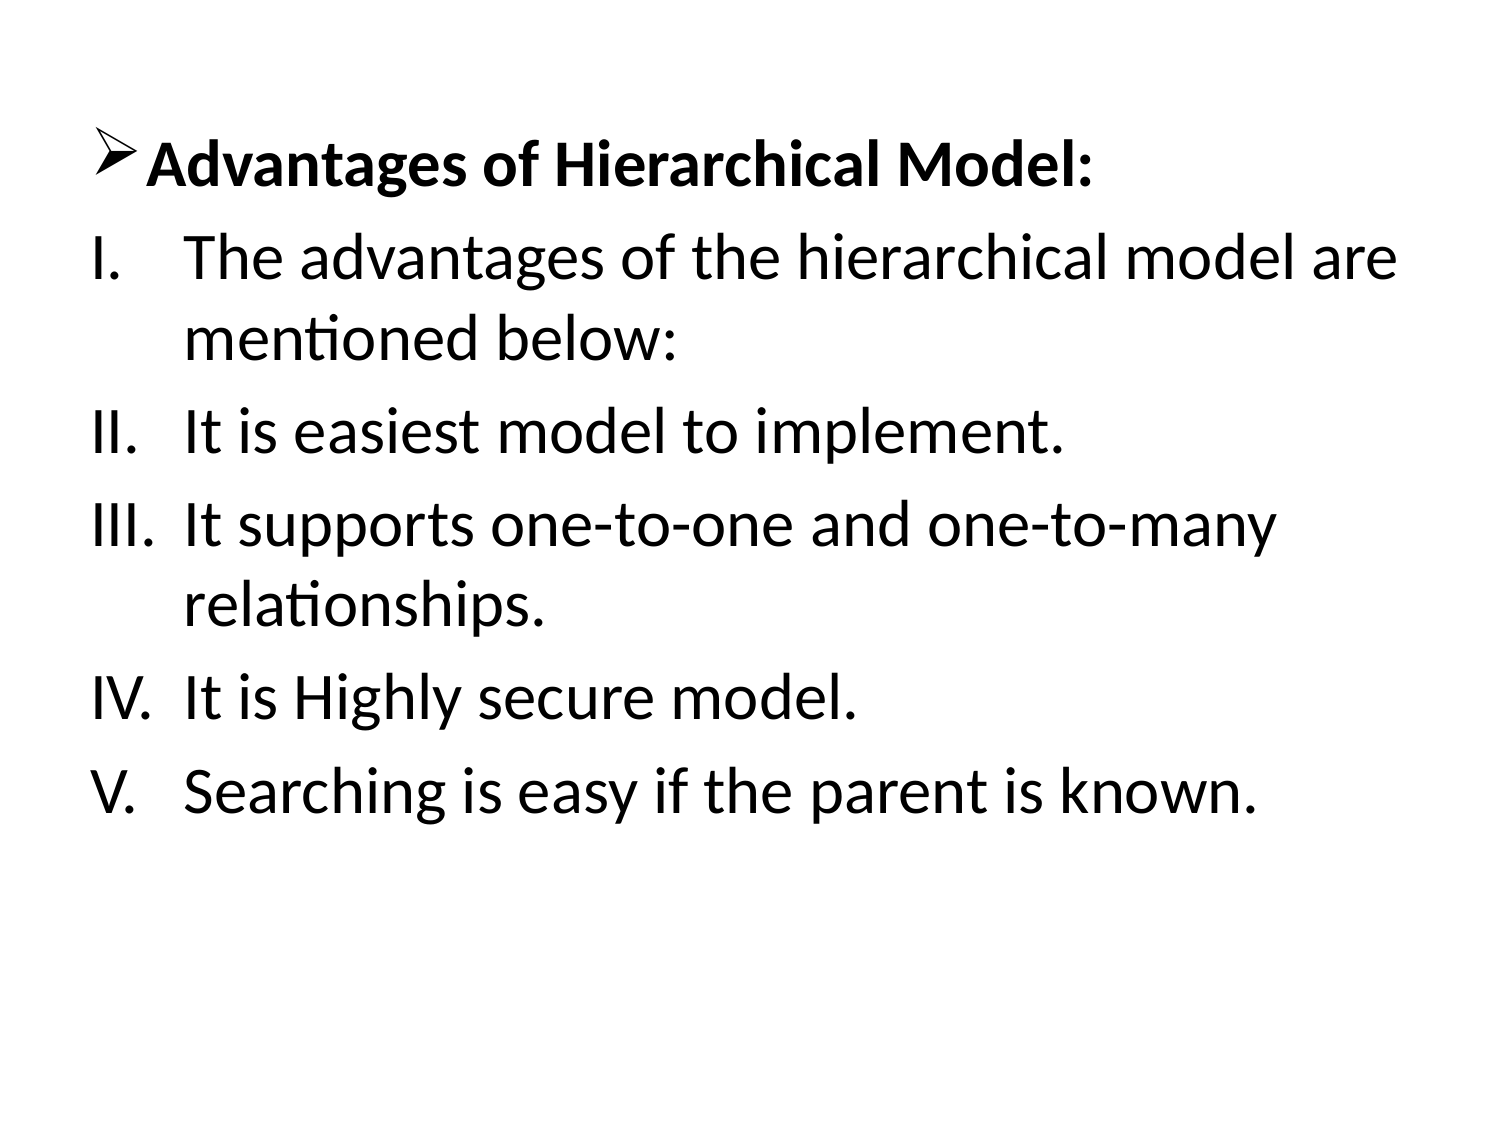

Advantages of Hierarchical Model:
The advantages of the hierarchical model are mentioned below:
It is easiest model to implement.
It supports one-to-one and one-to-many relationships.
It is Highly secure model.
Searching is easy if the parent is known.